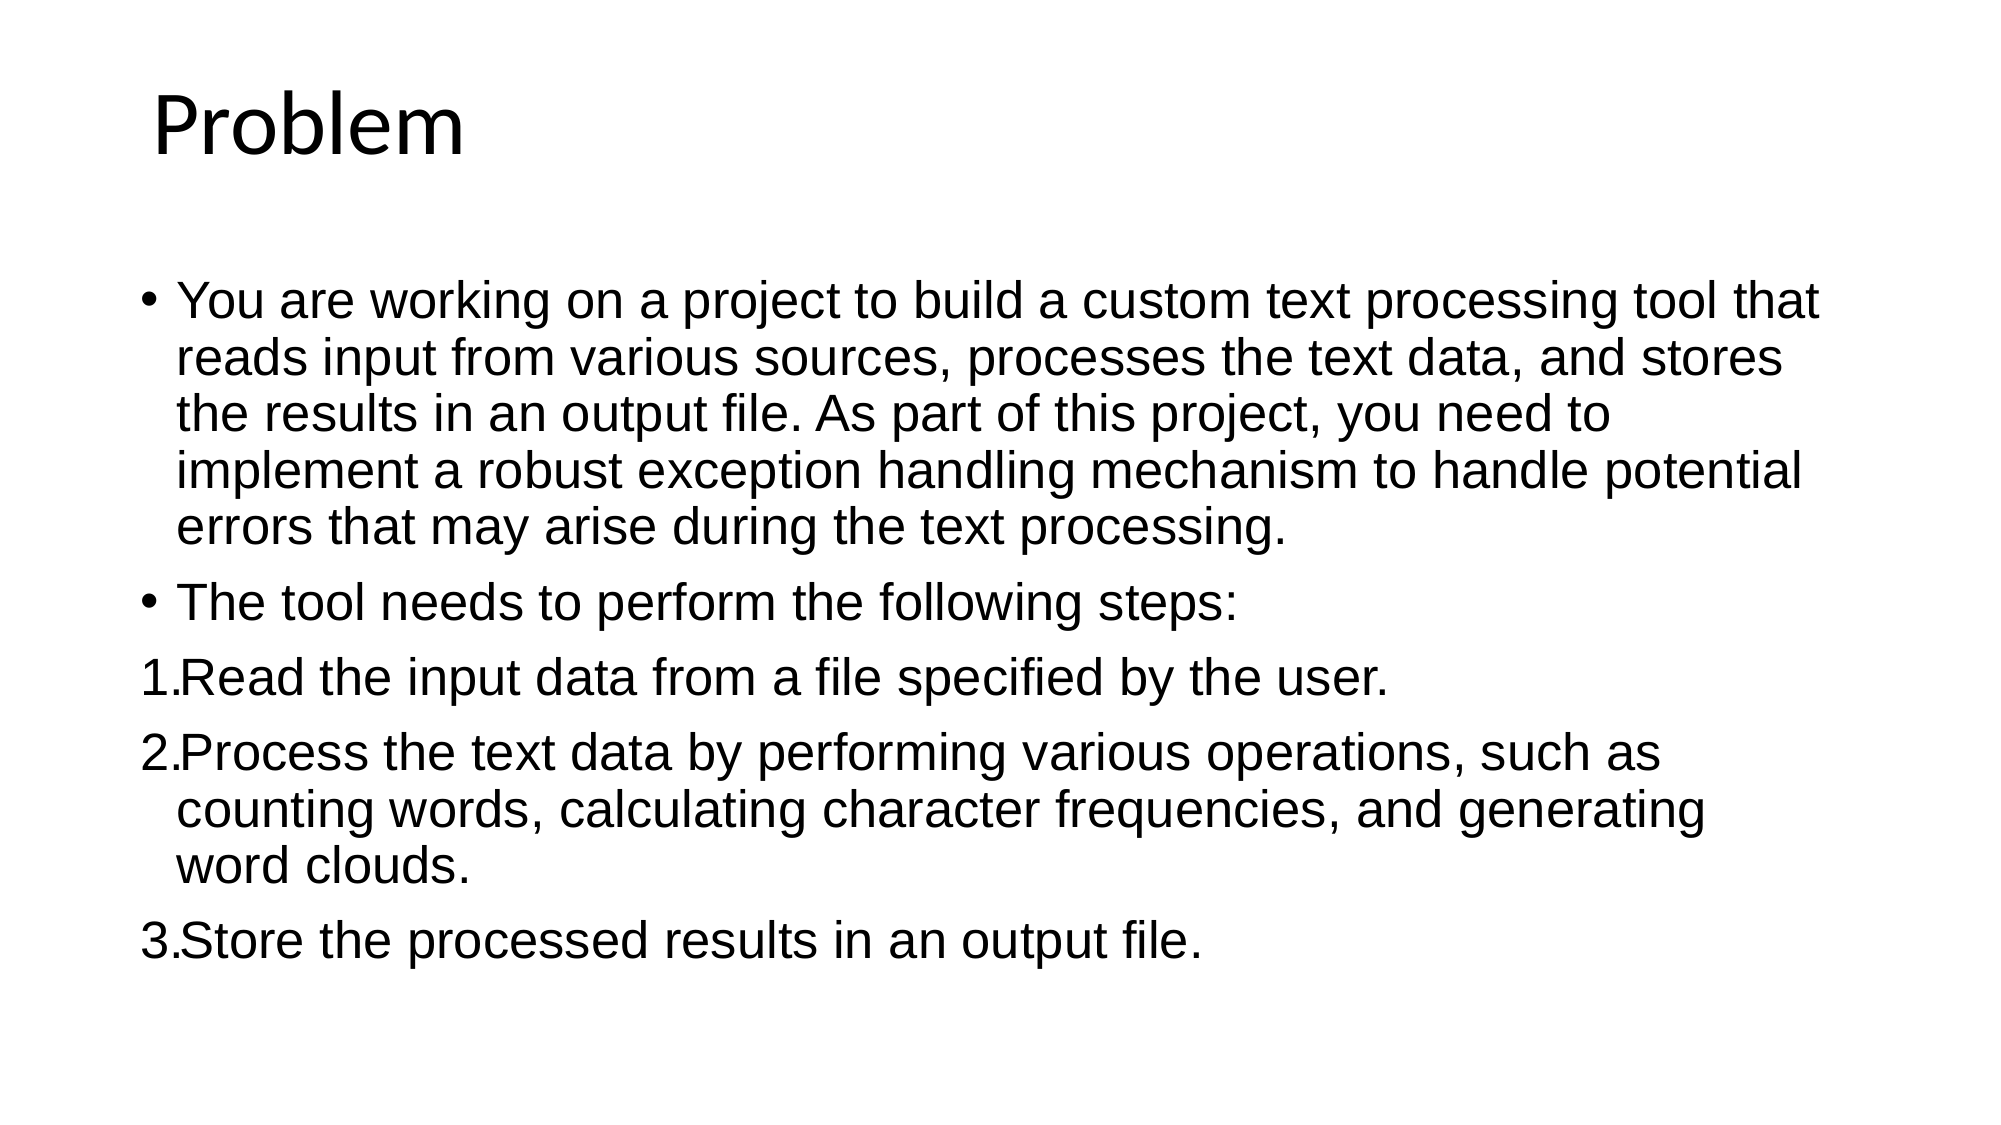

# Problem
You are working on a project to build a custom text processing tool that reads input from various sources, processes the text data, and stores the results in an output file. As part of this project, you need to implement a robust exception handling mechanism to handle potential errors that may arise during the text processing.
The tool needs to perform the following steps:
Read the input data from a file specified by the user.
Process the text data by performing various operations, such as counting words, calculating character frequencies, and generating word clouds.
Store the processed results in an output file.